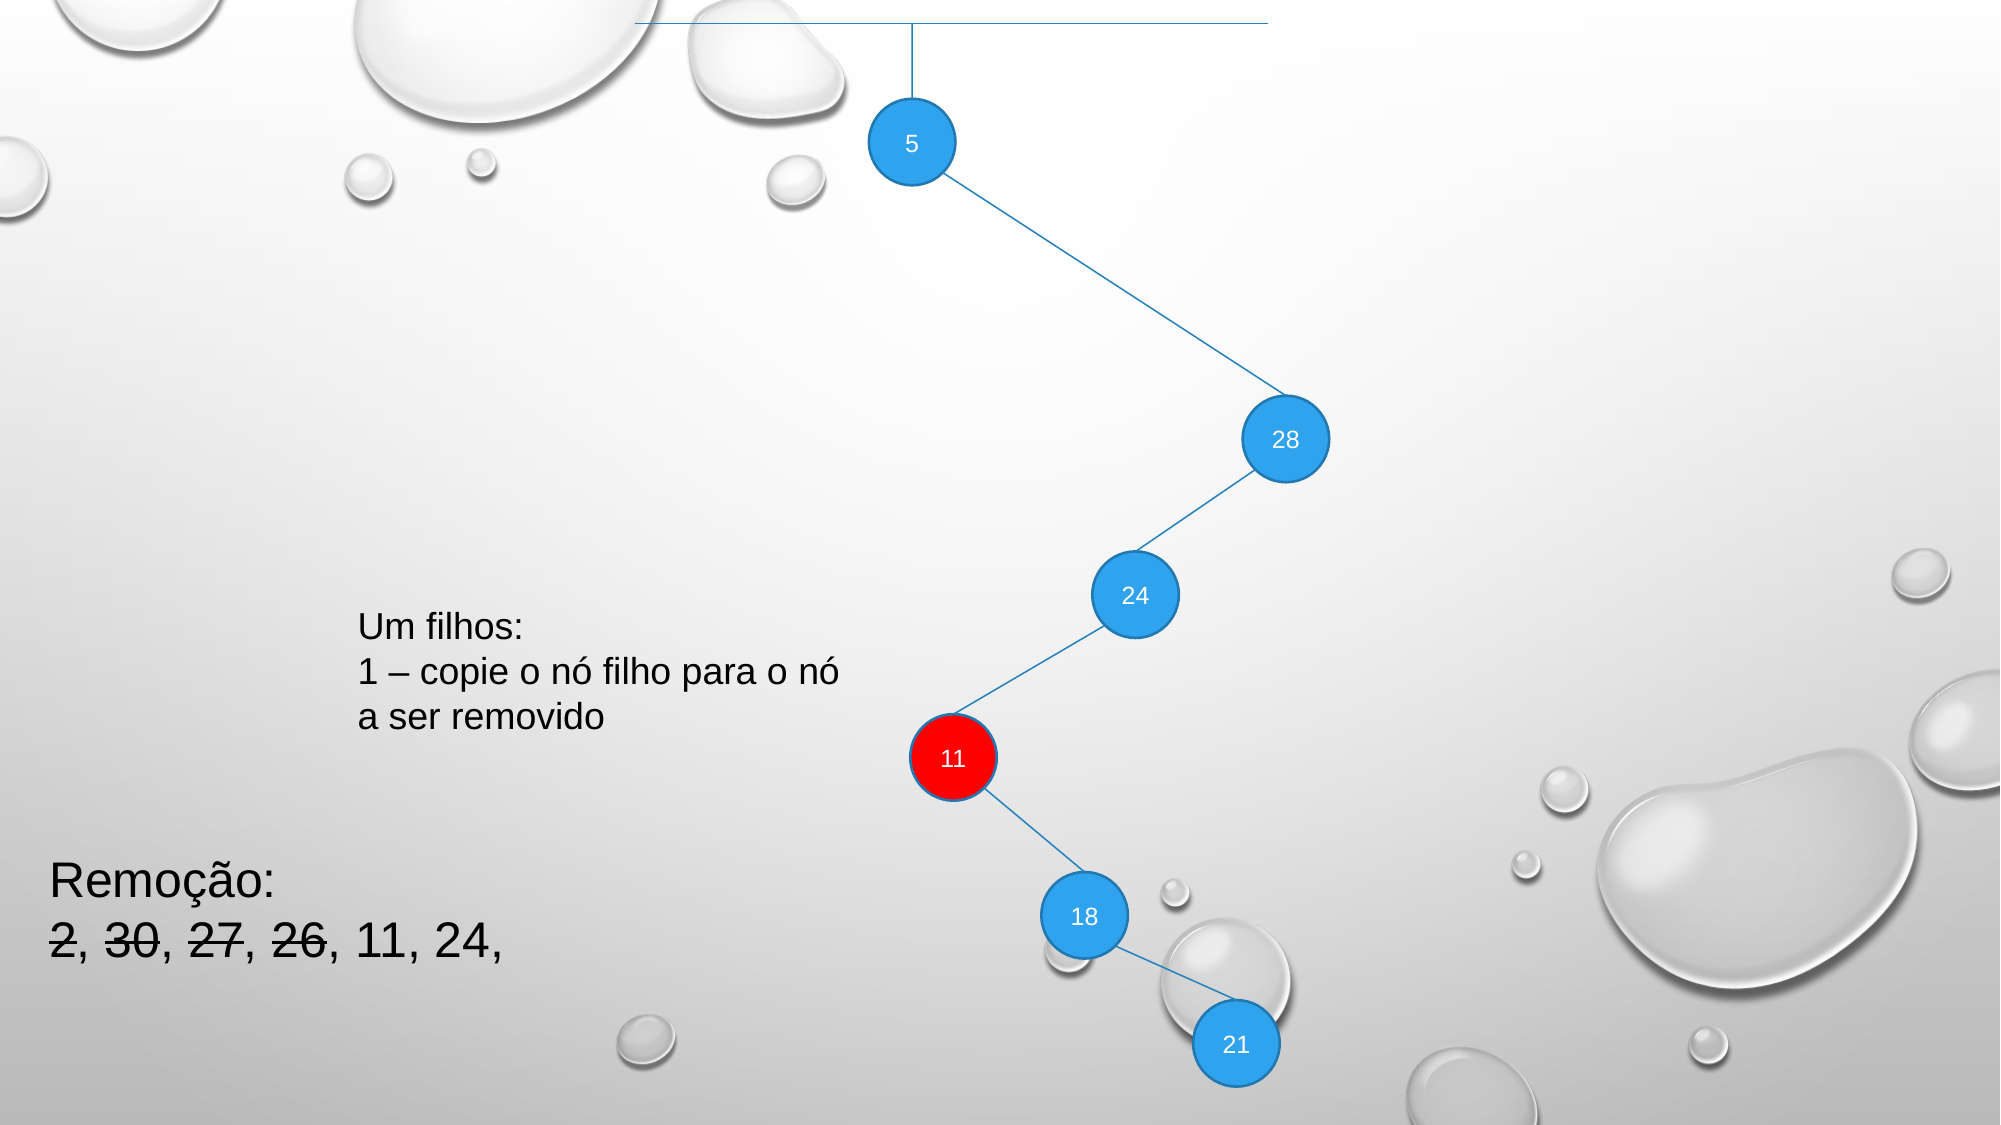

5
28
24
Um filhos:
1 – copie o nó filho para o nó
a ser removido
11
Remoção:
2, 30, 27, 26, 11, 24,

18
21